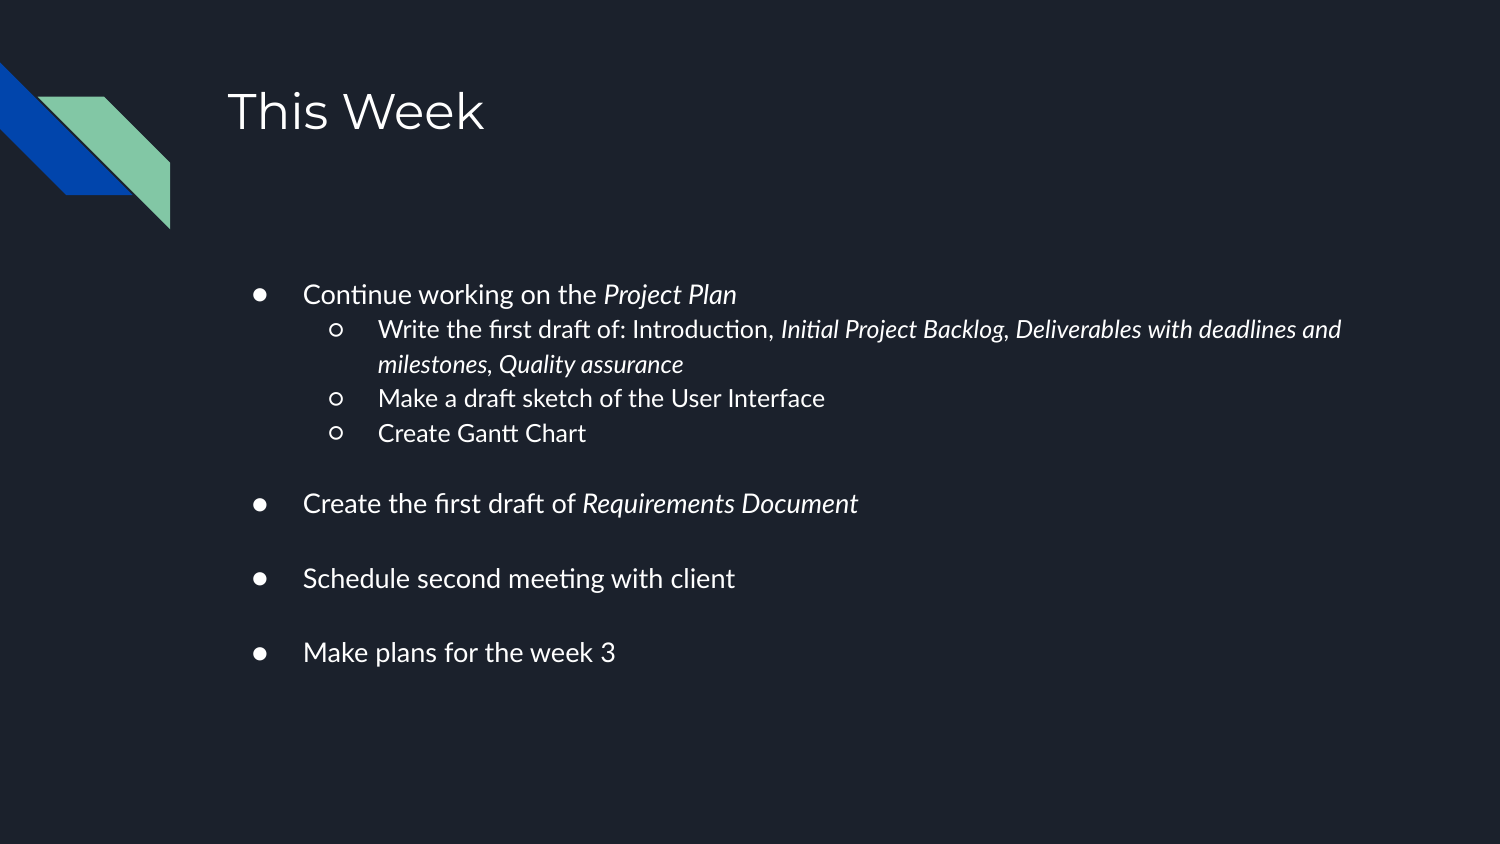

# This Week
Continue working on the Project Plan
Write the first draft of: Introduction, Initial Project Backlog, Deliverables with deadlines and milestones, Quality assurance
Make a draft sketch of the User Interface
Create Gantt Chart
Create the first draft of Requirements Document
Schedule second meeting with client
Make plans for the week 3